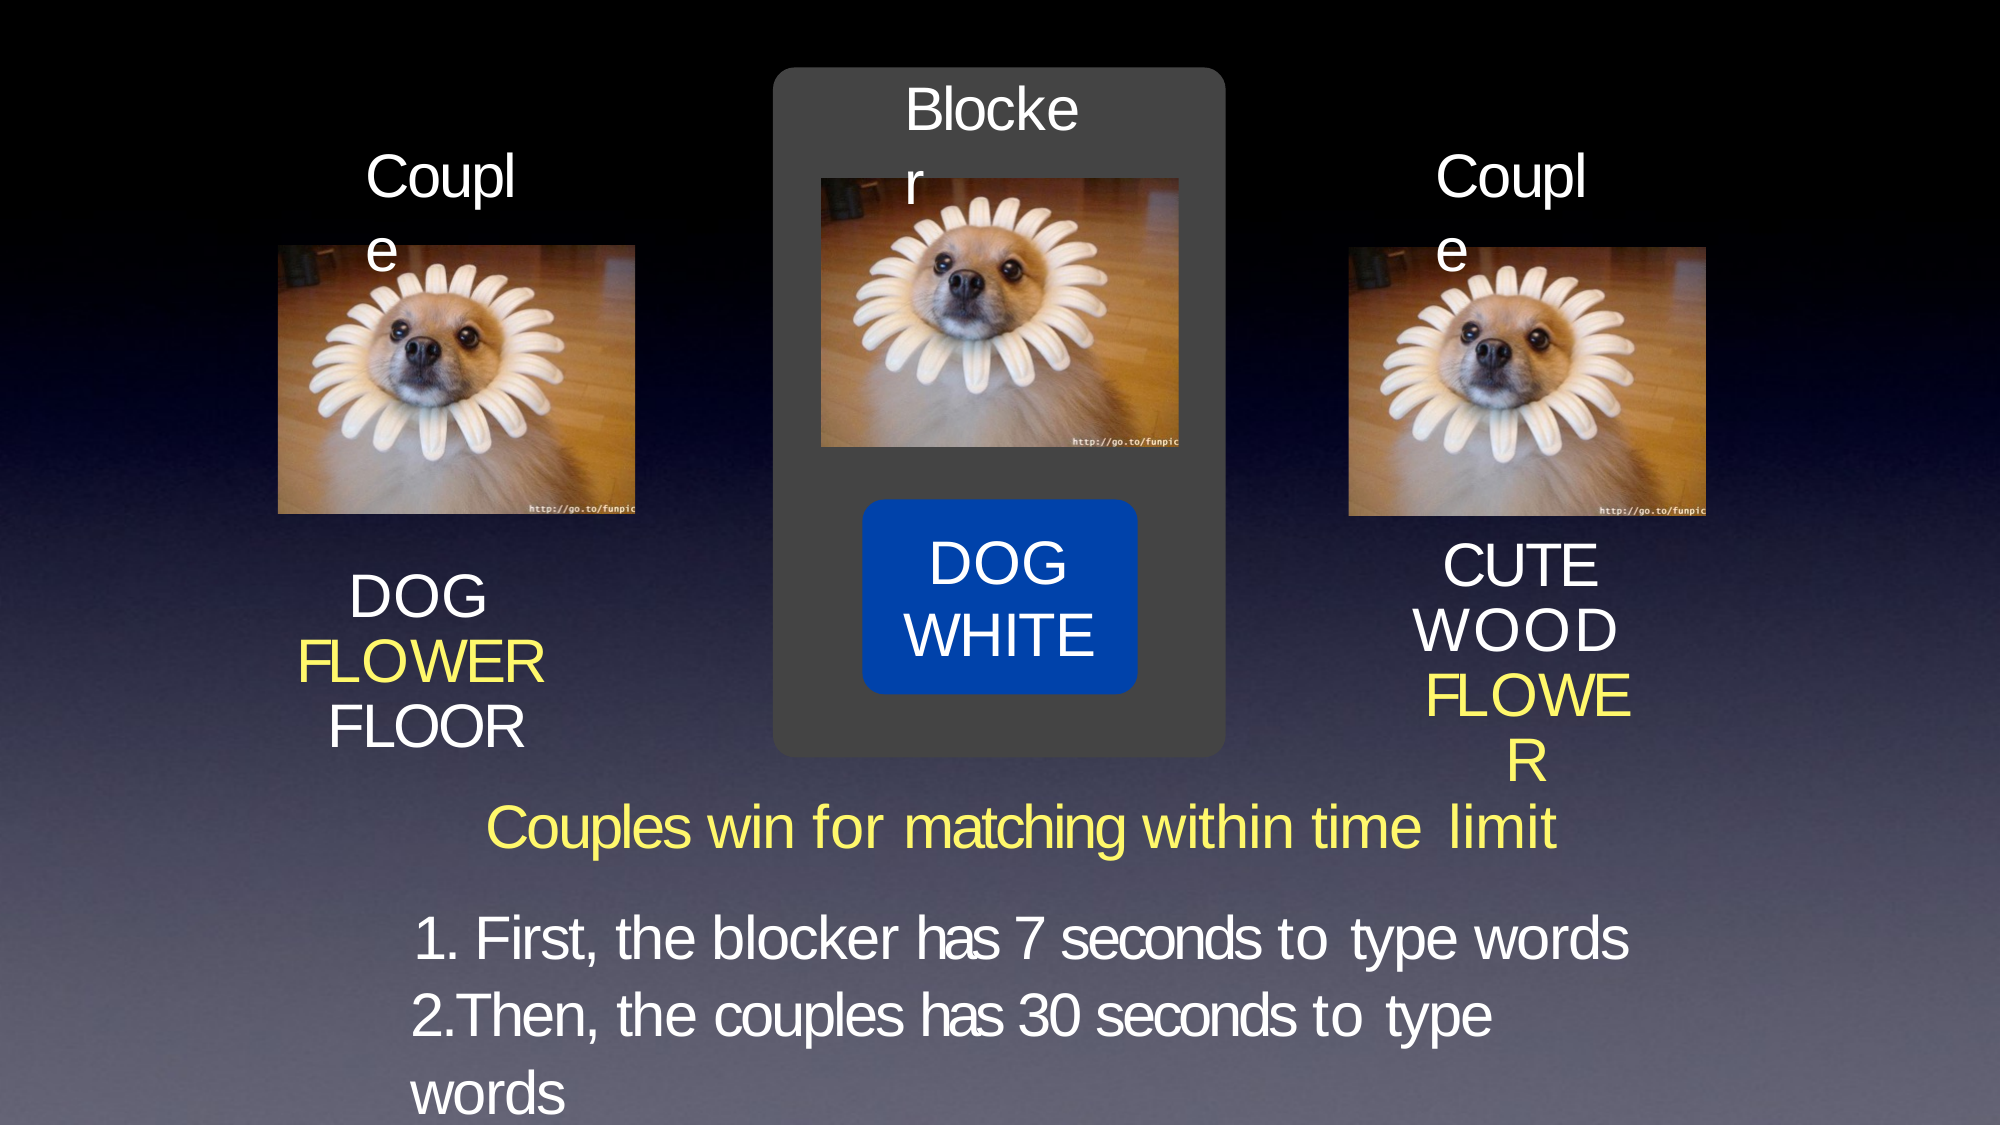

# Blocker
Couple
Couple

DOG  WHITE
CUTE  WOOD  FLOWER
DOG  FLOWER  FLOOR
Couples win for matching within time limit
1. First, the blocker has 7 seconds to type words  2.Then, the couples has 30 seconds to type words